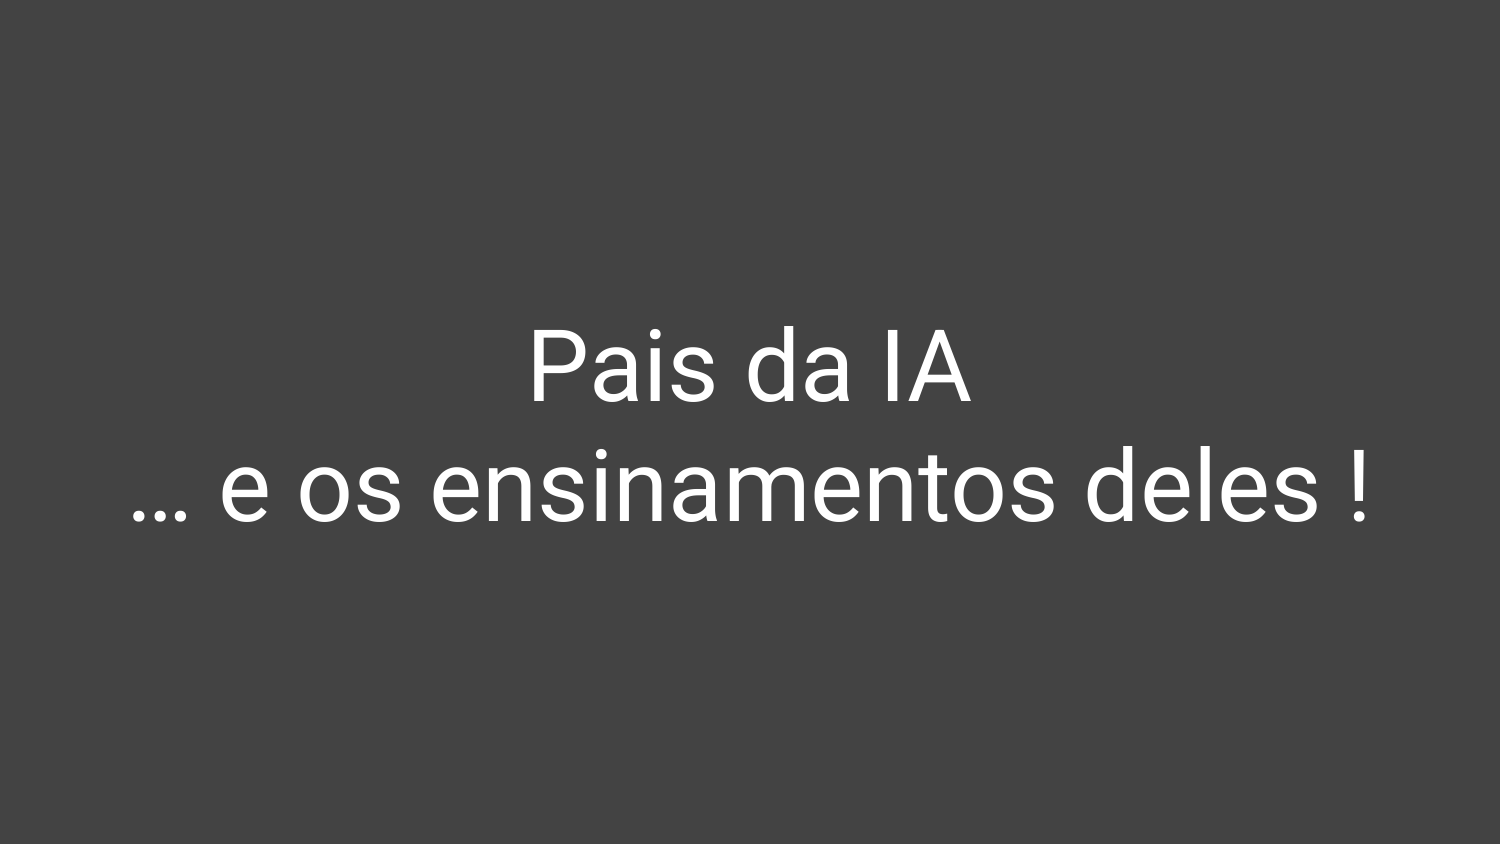

# Pais da IA
… e os ensinamentos deles !